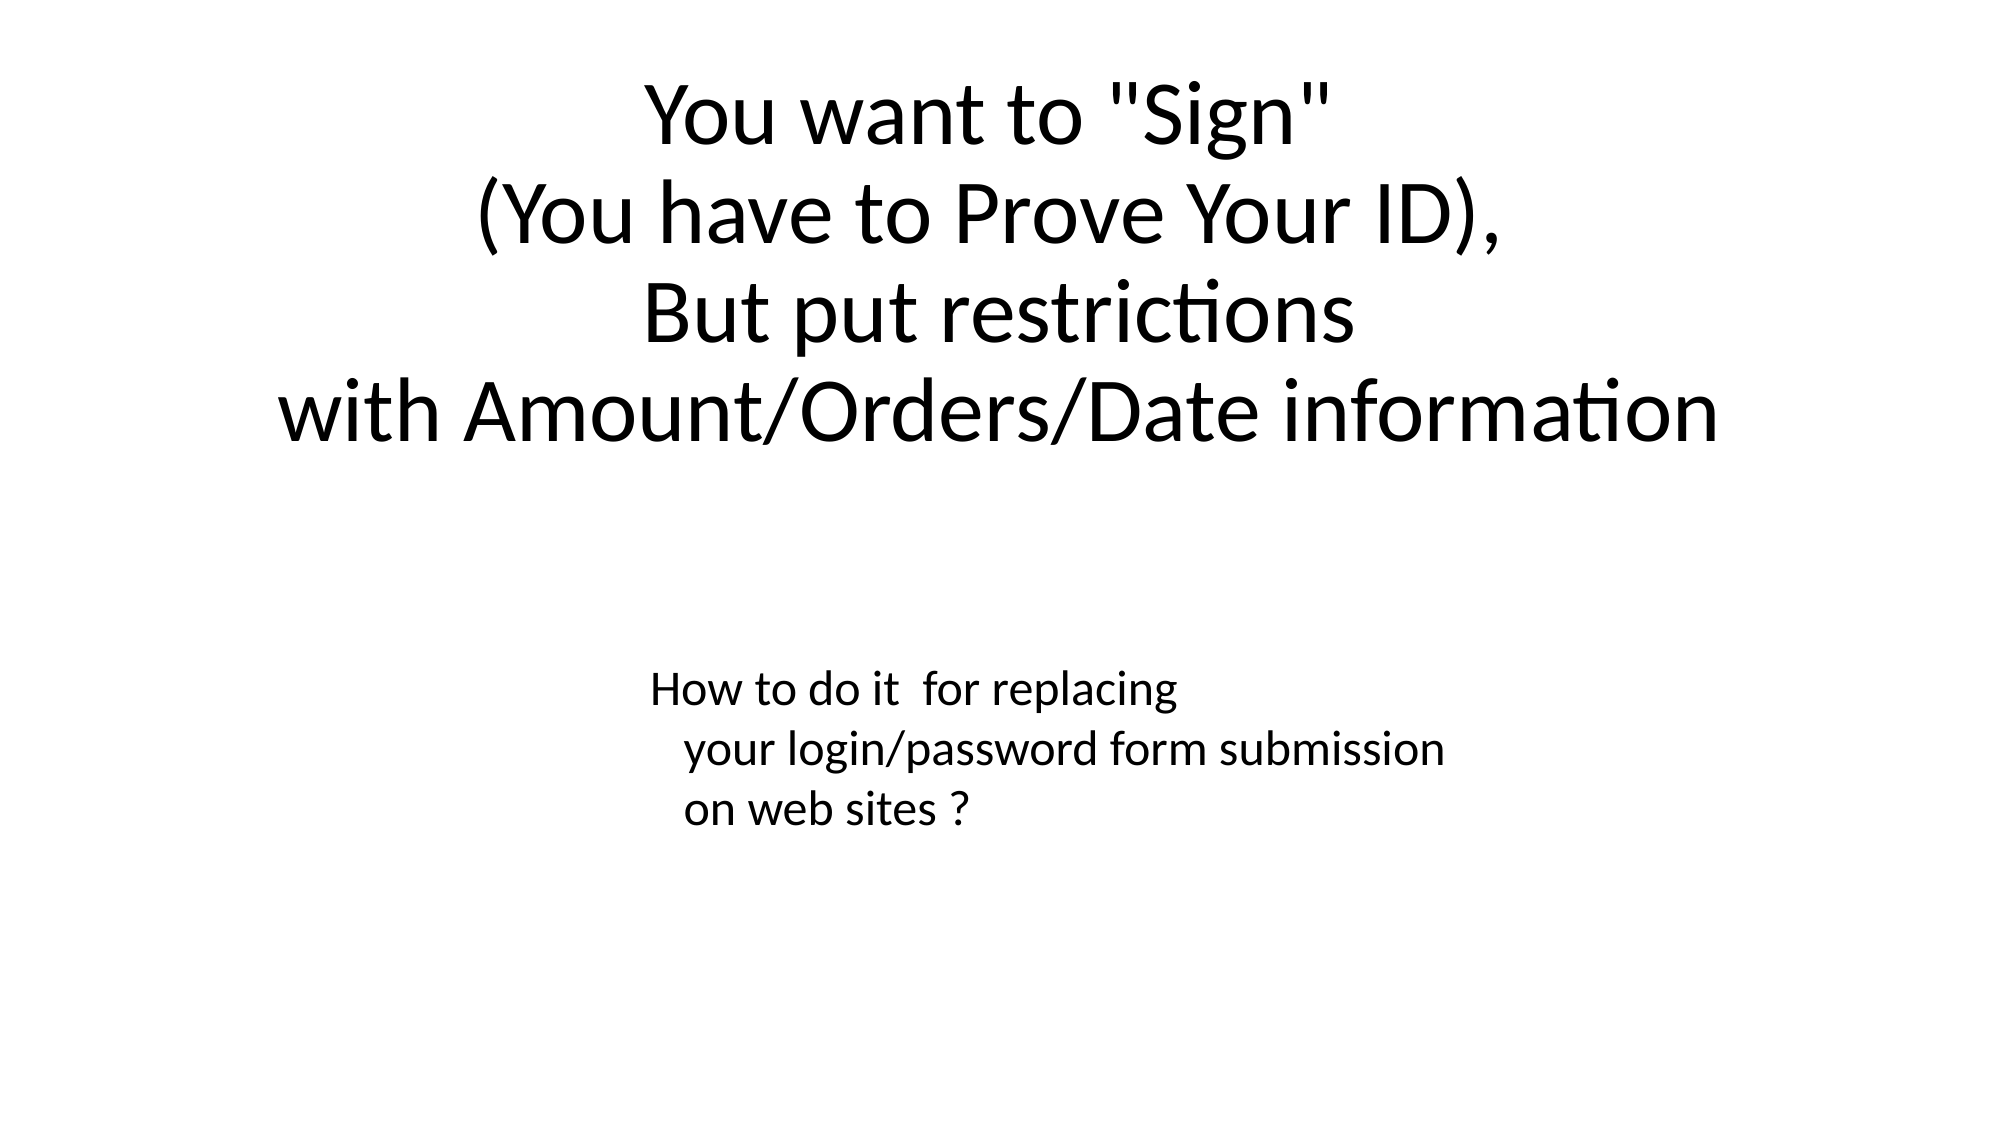

# You want to "Sign" (You have to Prove Your ID), But put restrictions with Amount/Orders/Date information
How to do it  for replacing
   your login/password form submission
   on web sites ?